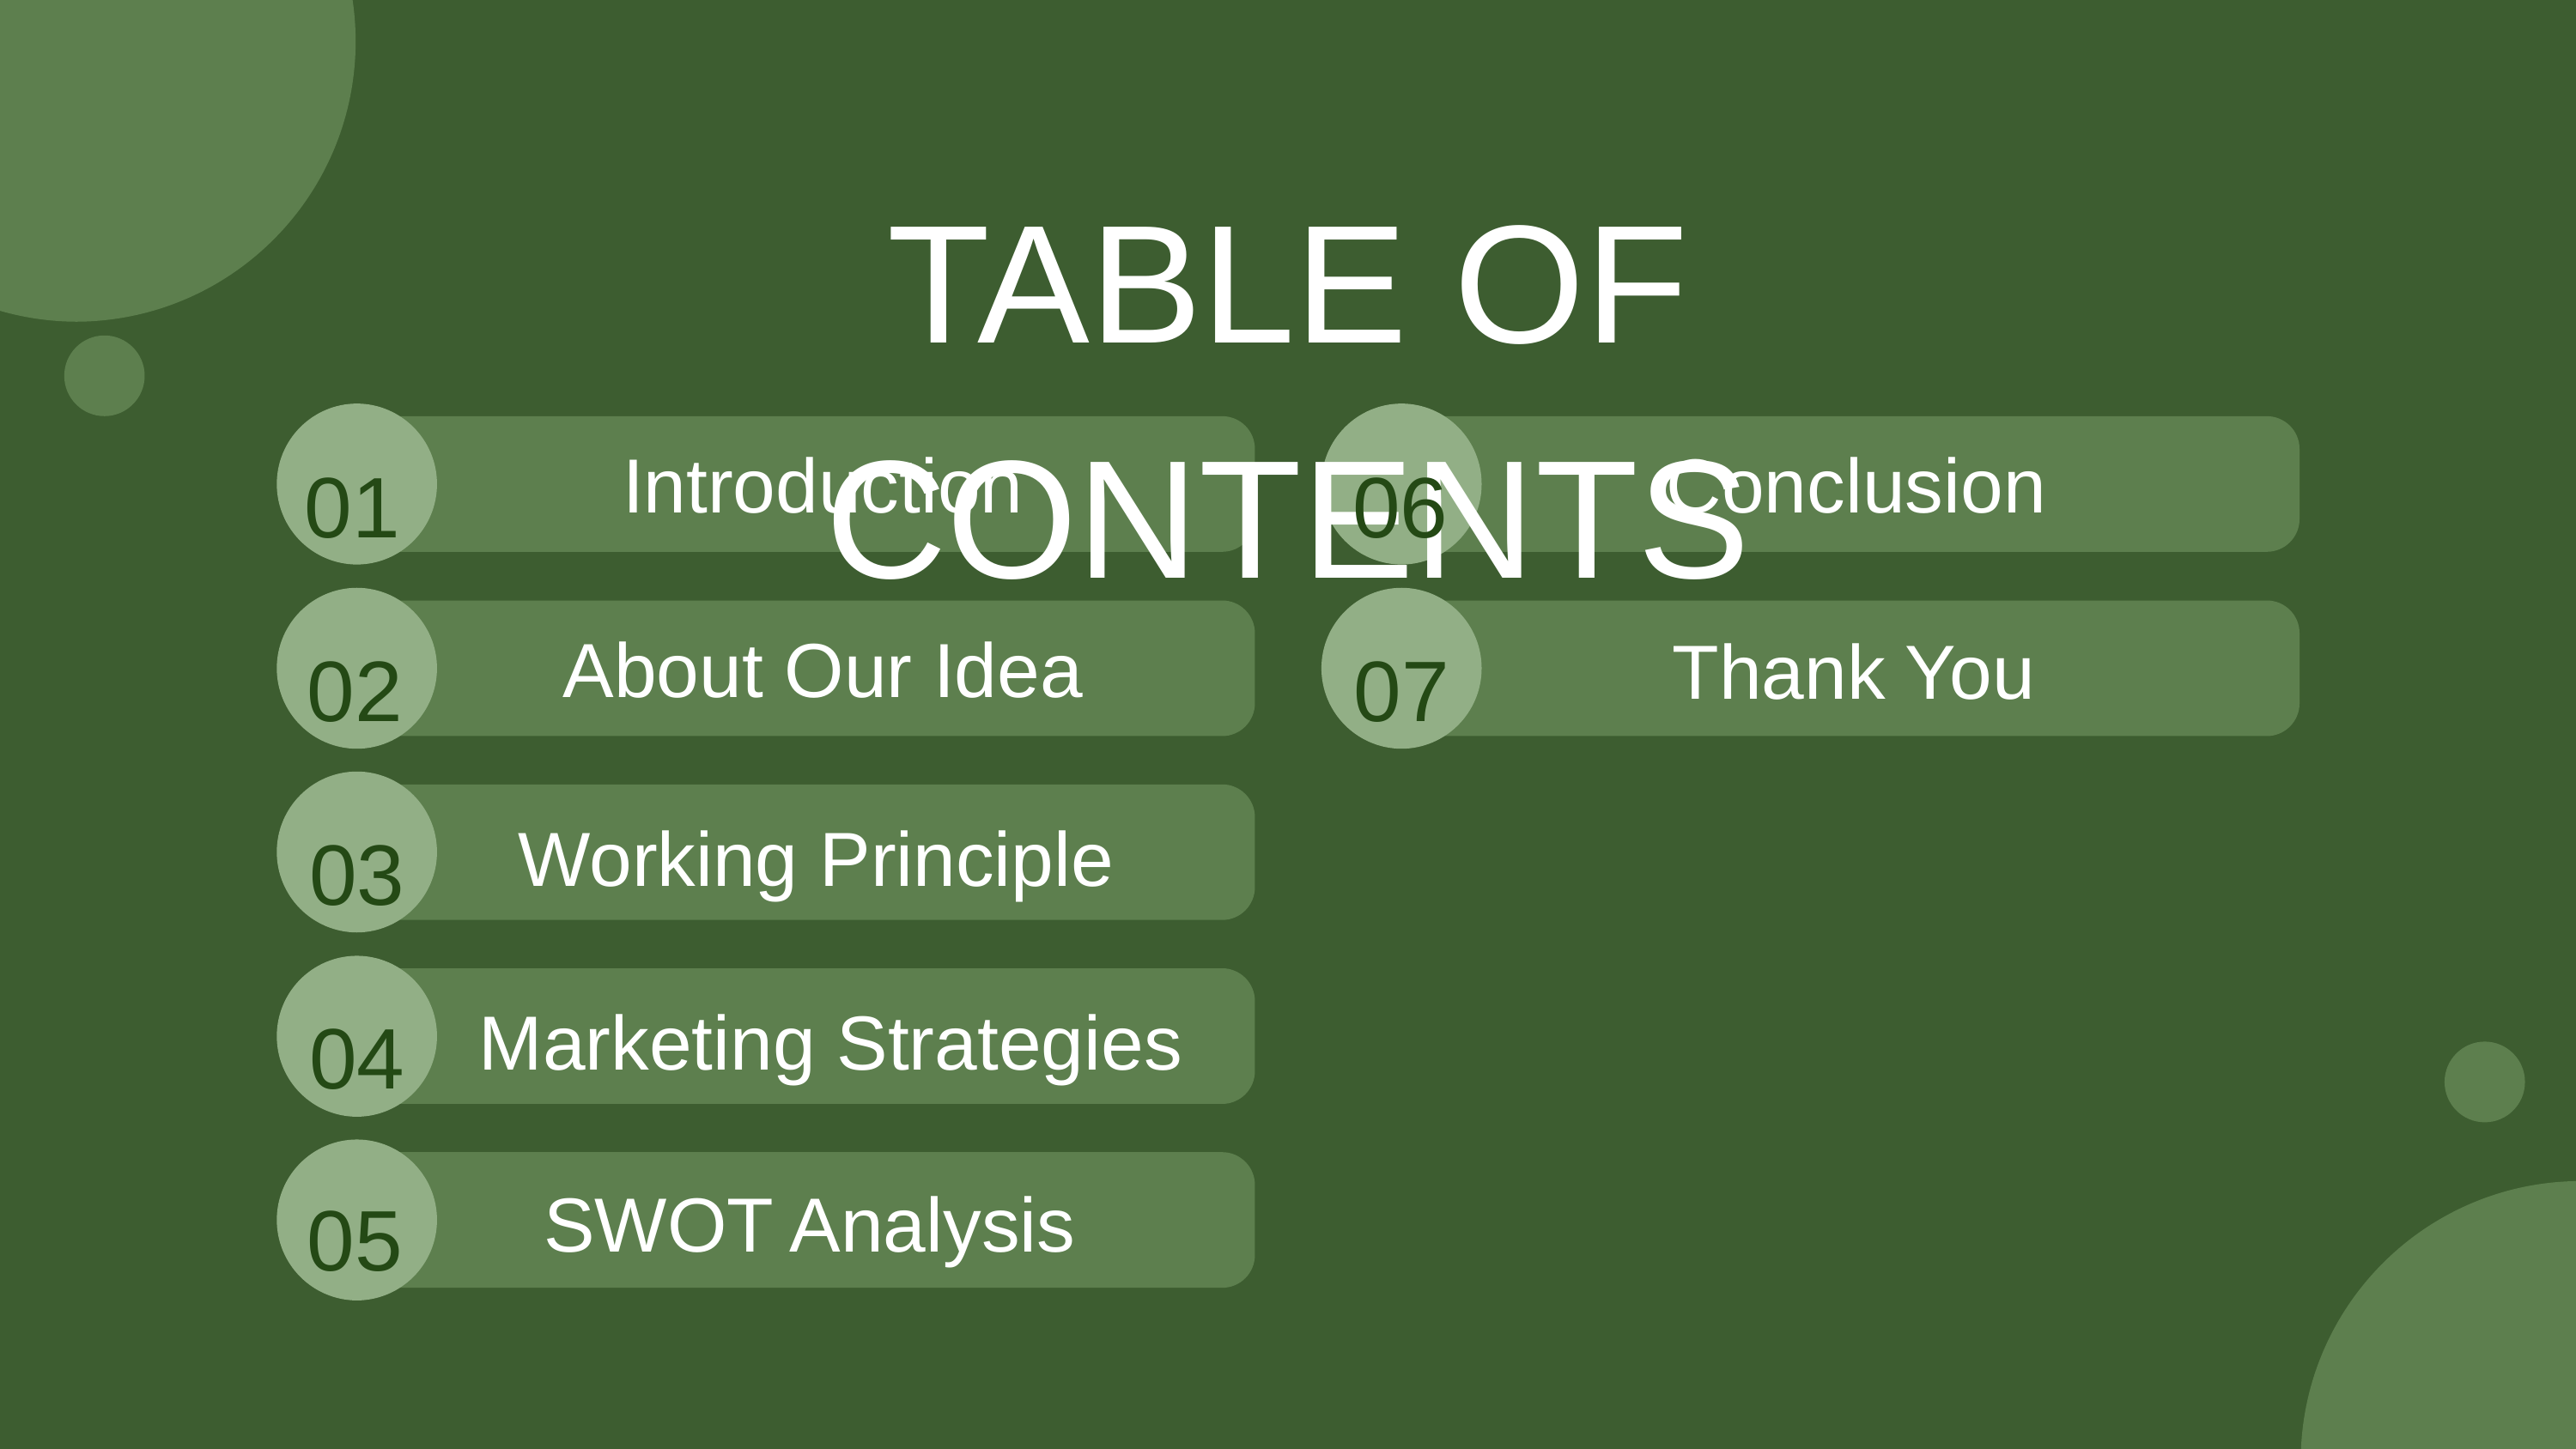

TABLE OF CONTENTS

Introduction
Conclusion
01
06

About Our Idea
Thank You
02
07

Working Principle
03

  Marketing Strategies
04

SWOT Analysis
05